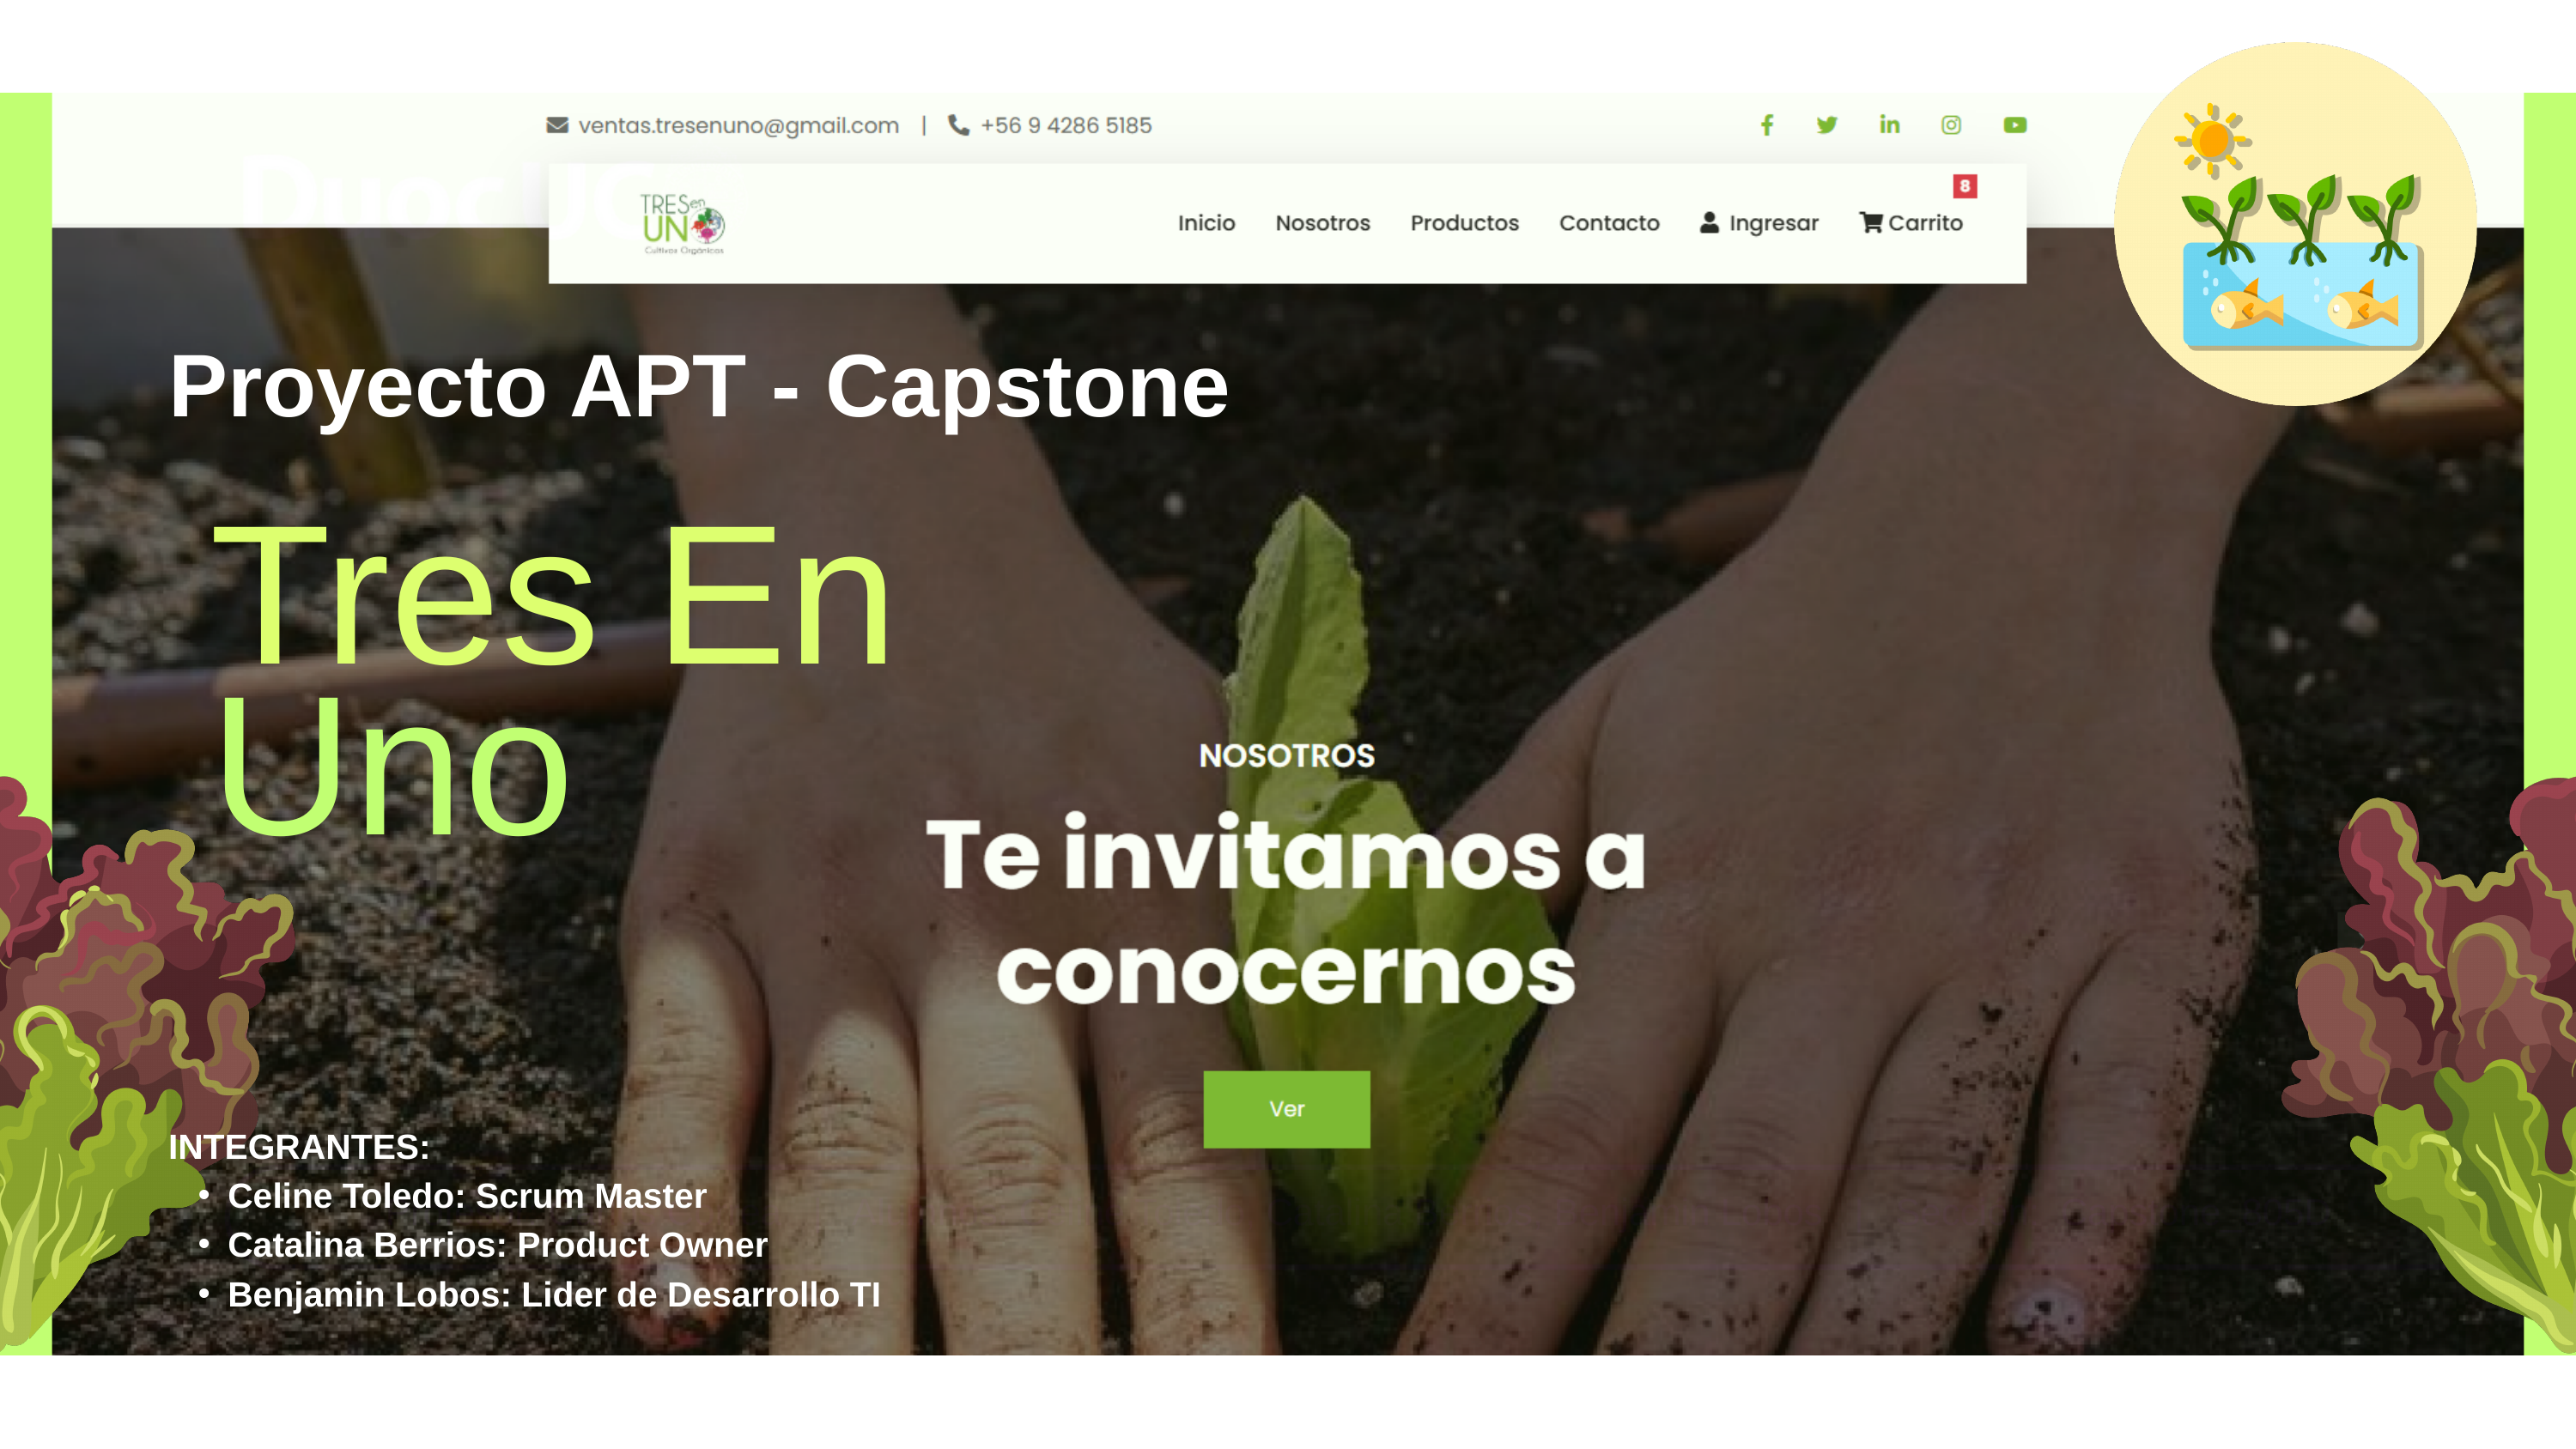

Proyecto APT - Capstone
Tres En
Uno

INTEGRANTES:
Celine Toledo: Scrum Master
Catalina Berrios: Product Owner
Benjamin Lobos: Lider de Desarrollo TI

Profesor: Carlos Correa   |   Alumnos: Celine Toledo, Catalina Berrios, Benjamin Lobos   |   Sección:  Capstone_805D